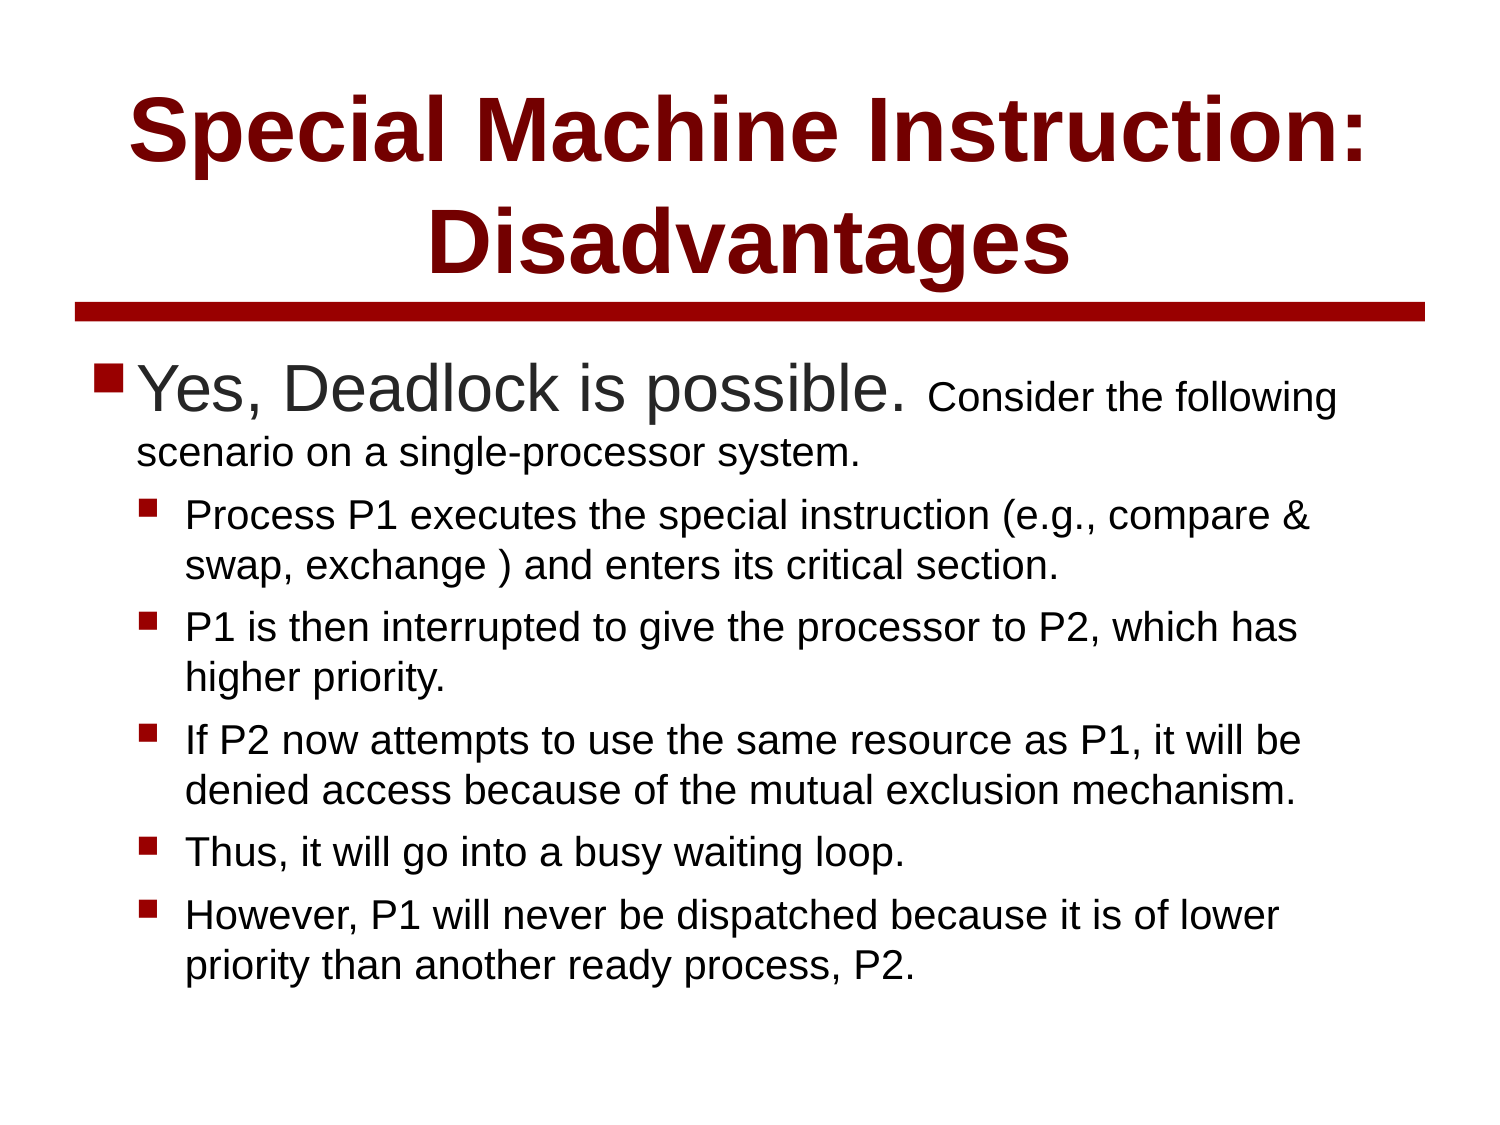

# Special Machine Instruction: Disadvantages
Yes, Deadlock is possible. Consider the following scenario on a single-processor system.
Process P1 executes the special instruction (e.g., compare & swap, exchange ) and enters its critical section.
P1 is then interrupted to give the processor to P2, which has higher priority.
If P2 now attempts to use the same resource as P1, it will be denied access because of the mutual exclusion mechanism.
Thus, it will go into a busy waiting loop.
However, P1 will never be dispatched because it is of lower priority than another ready process, P2.